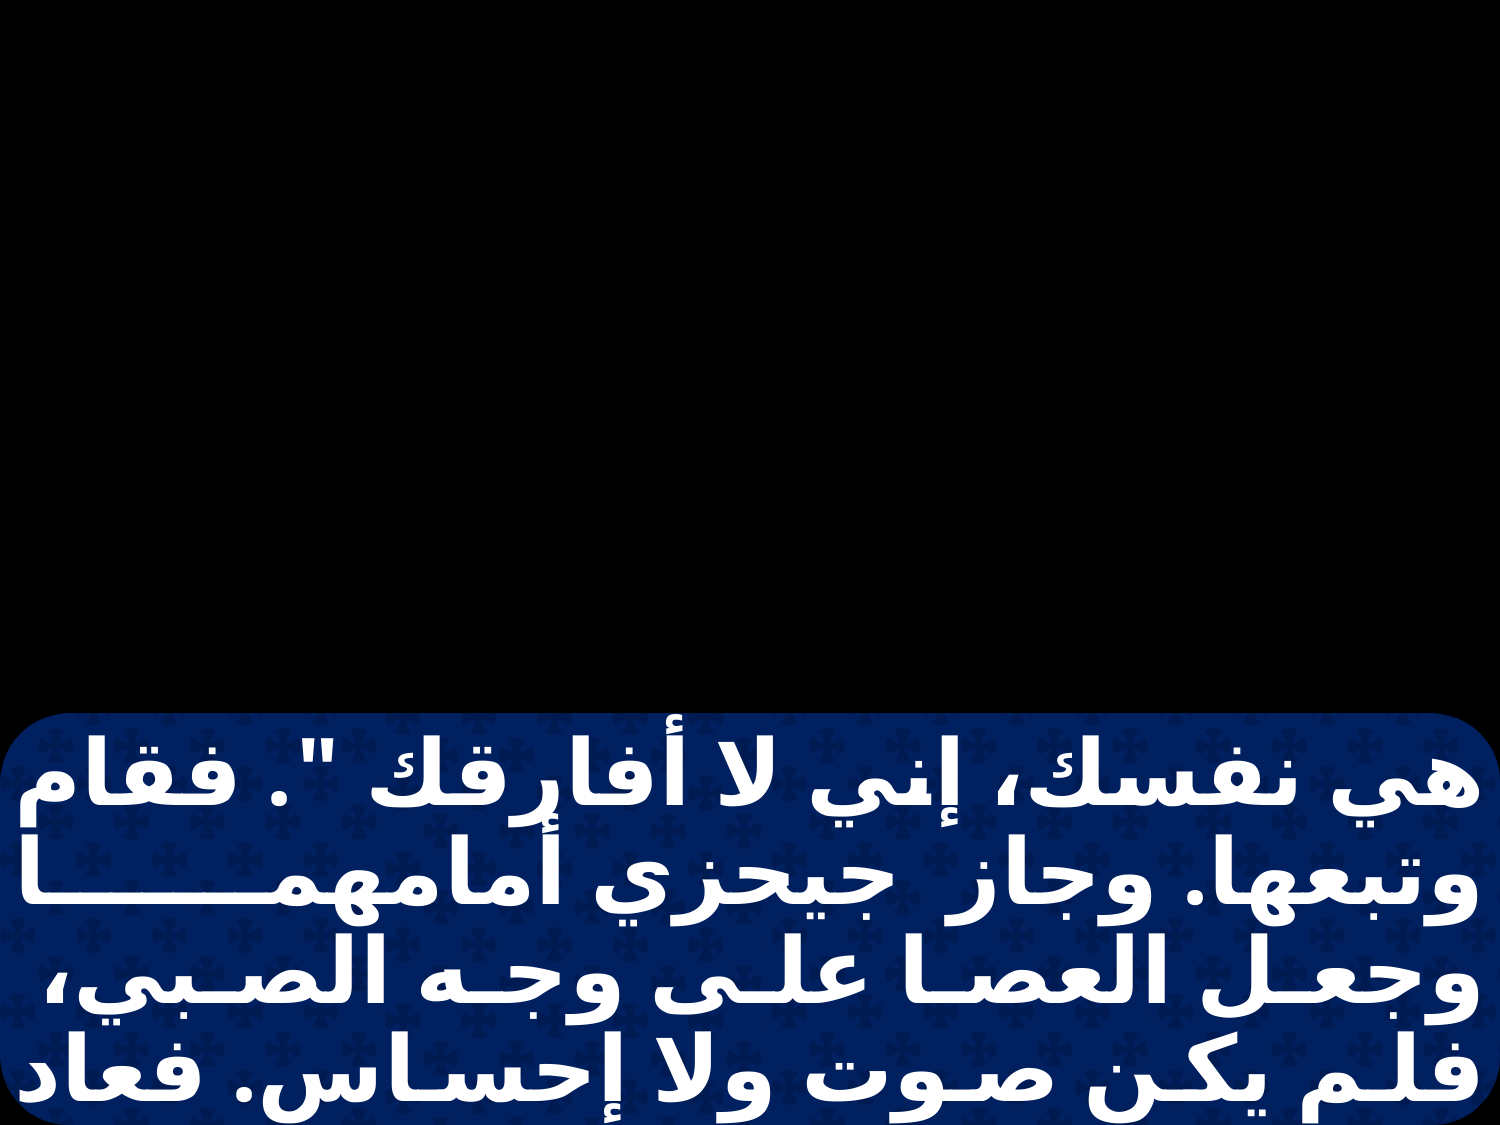

هي نفسك، إني لا أفارقك ". فقام وتبعها. وجاز  جيحزي أمامهما وجعل العصا على وجه الصبي،  فلم يكن صوت ولا إحساس. فعاد للقائه وقال له: "  لم يستيقط الصبي ". فدخل أليشع البيت، فإذا